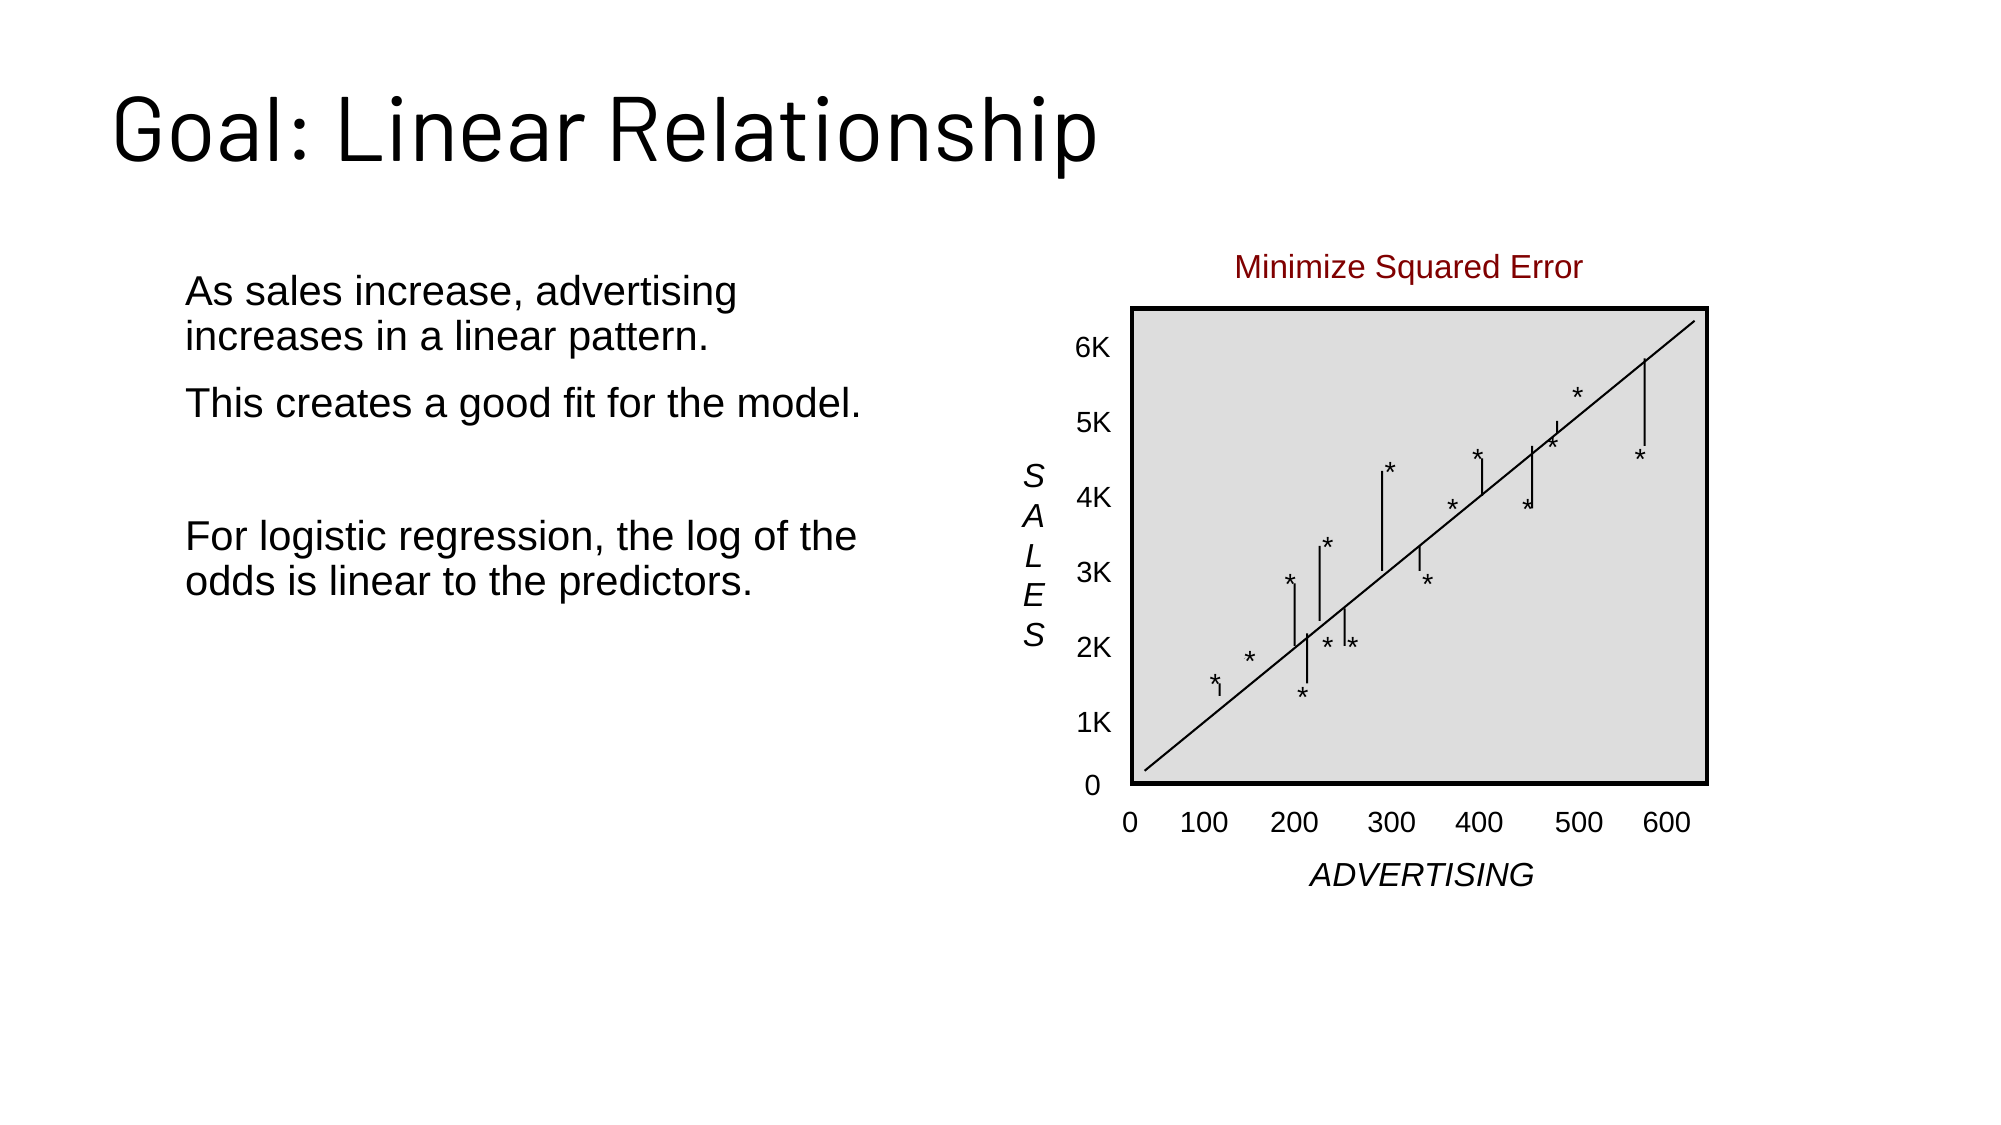

# Goal: Linear Relationship
 Minimize Squared Error
As sales increase, advertising increases in a linear pattern.
This creates a good fit for the model.

For logistic regression, the log of the odds is linear to the predictors.

6K

*
5K
*

*
*
S
A
L
E
S
*

4K

*
*
*
3K

*
*

2K
*
*

*
*

*

1K
0
200
100
300
400
500
600
0
ADVERTISING